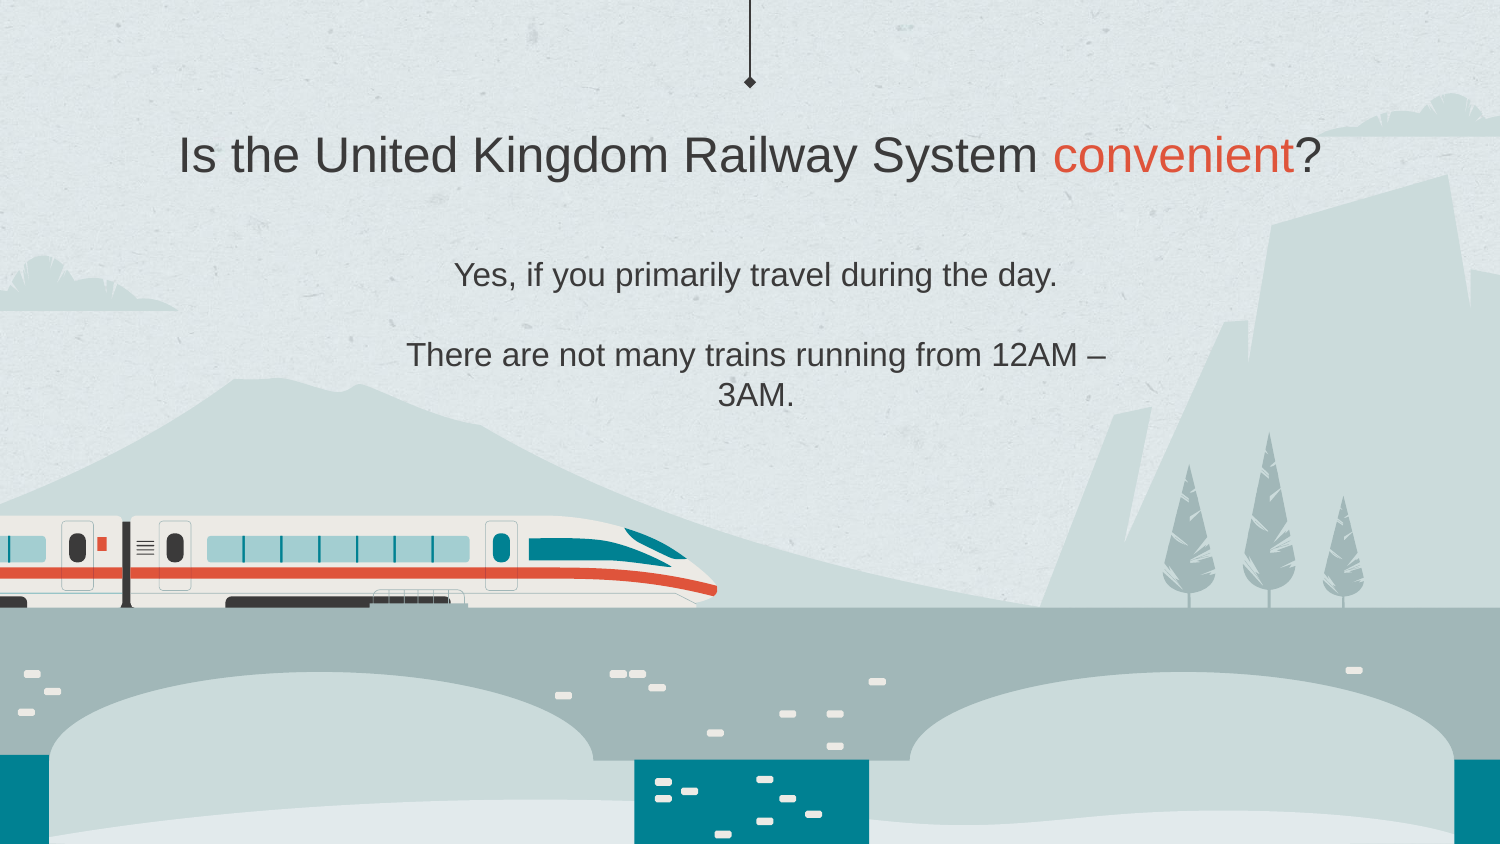

# Is the United Kingdom Railway System convenient?
Yes, if you primarily travel during the day.

There are not many trains running from 12AM – 3AM.